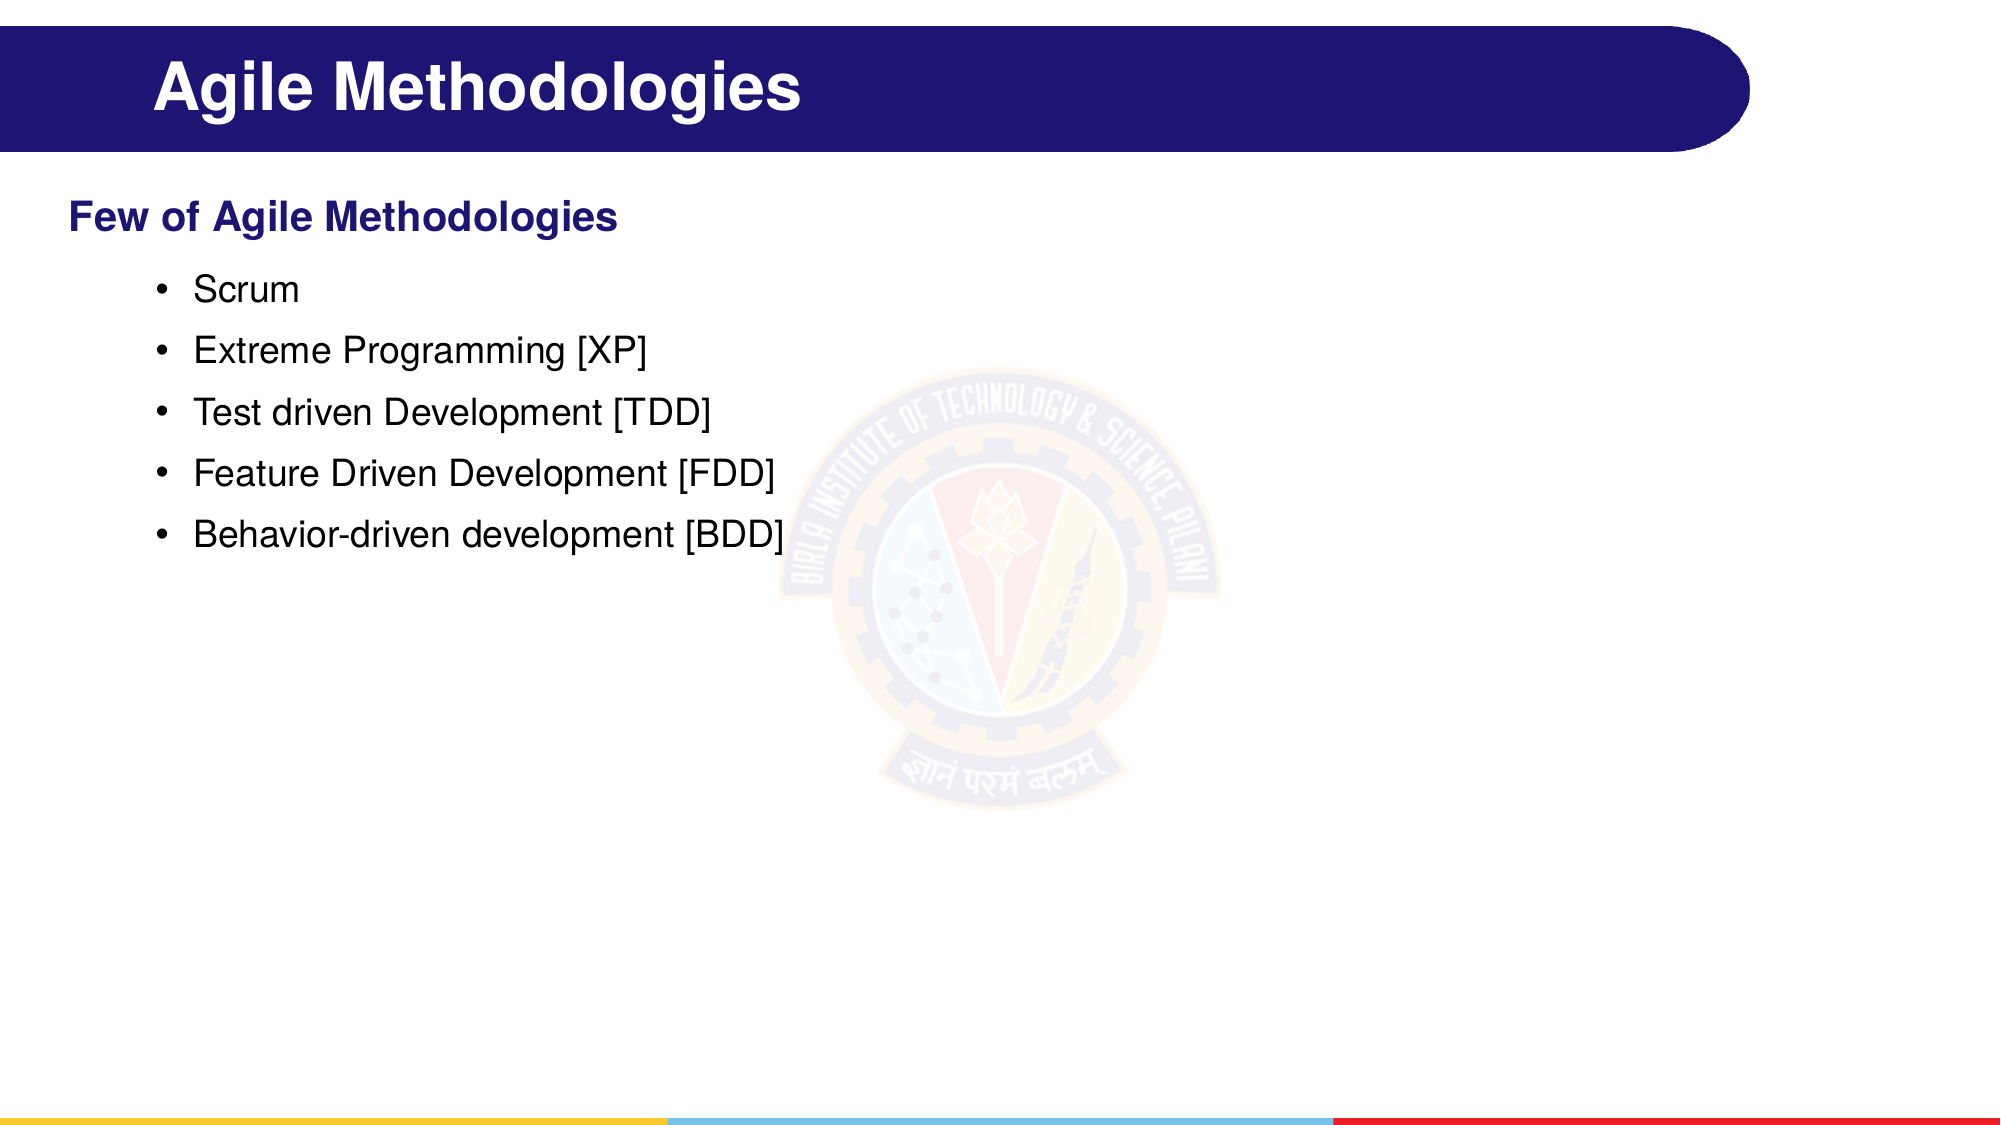

# Agile Methodologies
Few of Agile Methodologies
Scrum
Extreme Programming [XP]
Test driven Development [TDD]
Feature Driven Development [FDD]
Behavior-driven development [BDD]